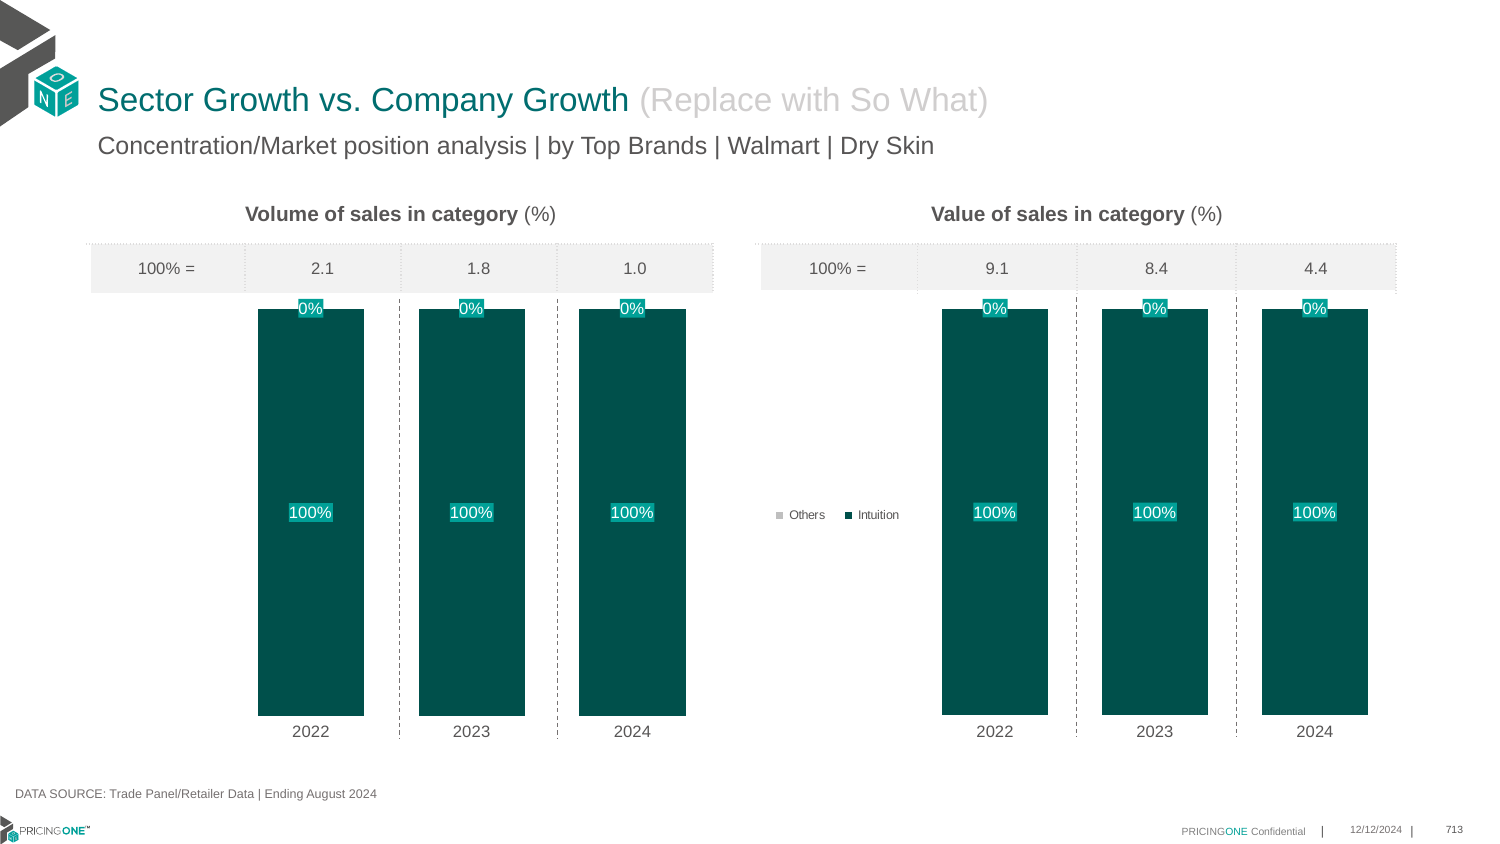

# Sector Growth vs. Company Growth (Replace with So What)
Concentration/Market position analysis | by Top Brands | Walmart | Dry Skin
| Volume of sales in category (%) |  |  |  |
| --- | --- | --- | --- |
| 100% = | 2.1 | 1.8 | 1.0 |
| Value of sales in category (%) |  |  |  |
| --- | --- | --- | --- |
| 100% = | 9.1 | 8.4 | 4.4 |

### Chart

| Category | Intuition | Others |
|---|---|---|
| 2022 | 0.9999971819581446 | 2.8180418554363315e-06 |
| 2023 | 1.0 | 0.0 |
| 2024 | 1.0 | 0.0 |

### Chart

| Category | Intuition | Others |
|---|---|---|
| 2022 | 0.9999987952601592 | 1.2047398408122487e-06 |
| 2023 | 1.0 | 0.0 |
| 2024 | 1.0 | 0.0 |
DATA SOURCE: Trade Panel/Retailer Data | Ending August 2024

12/12/2024
713